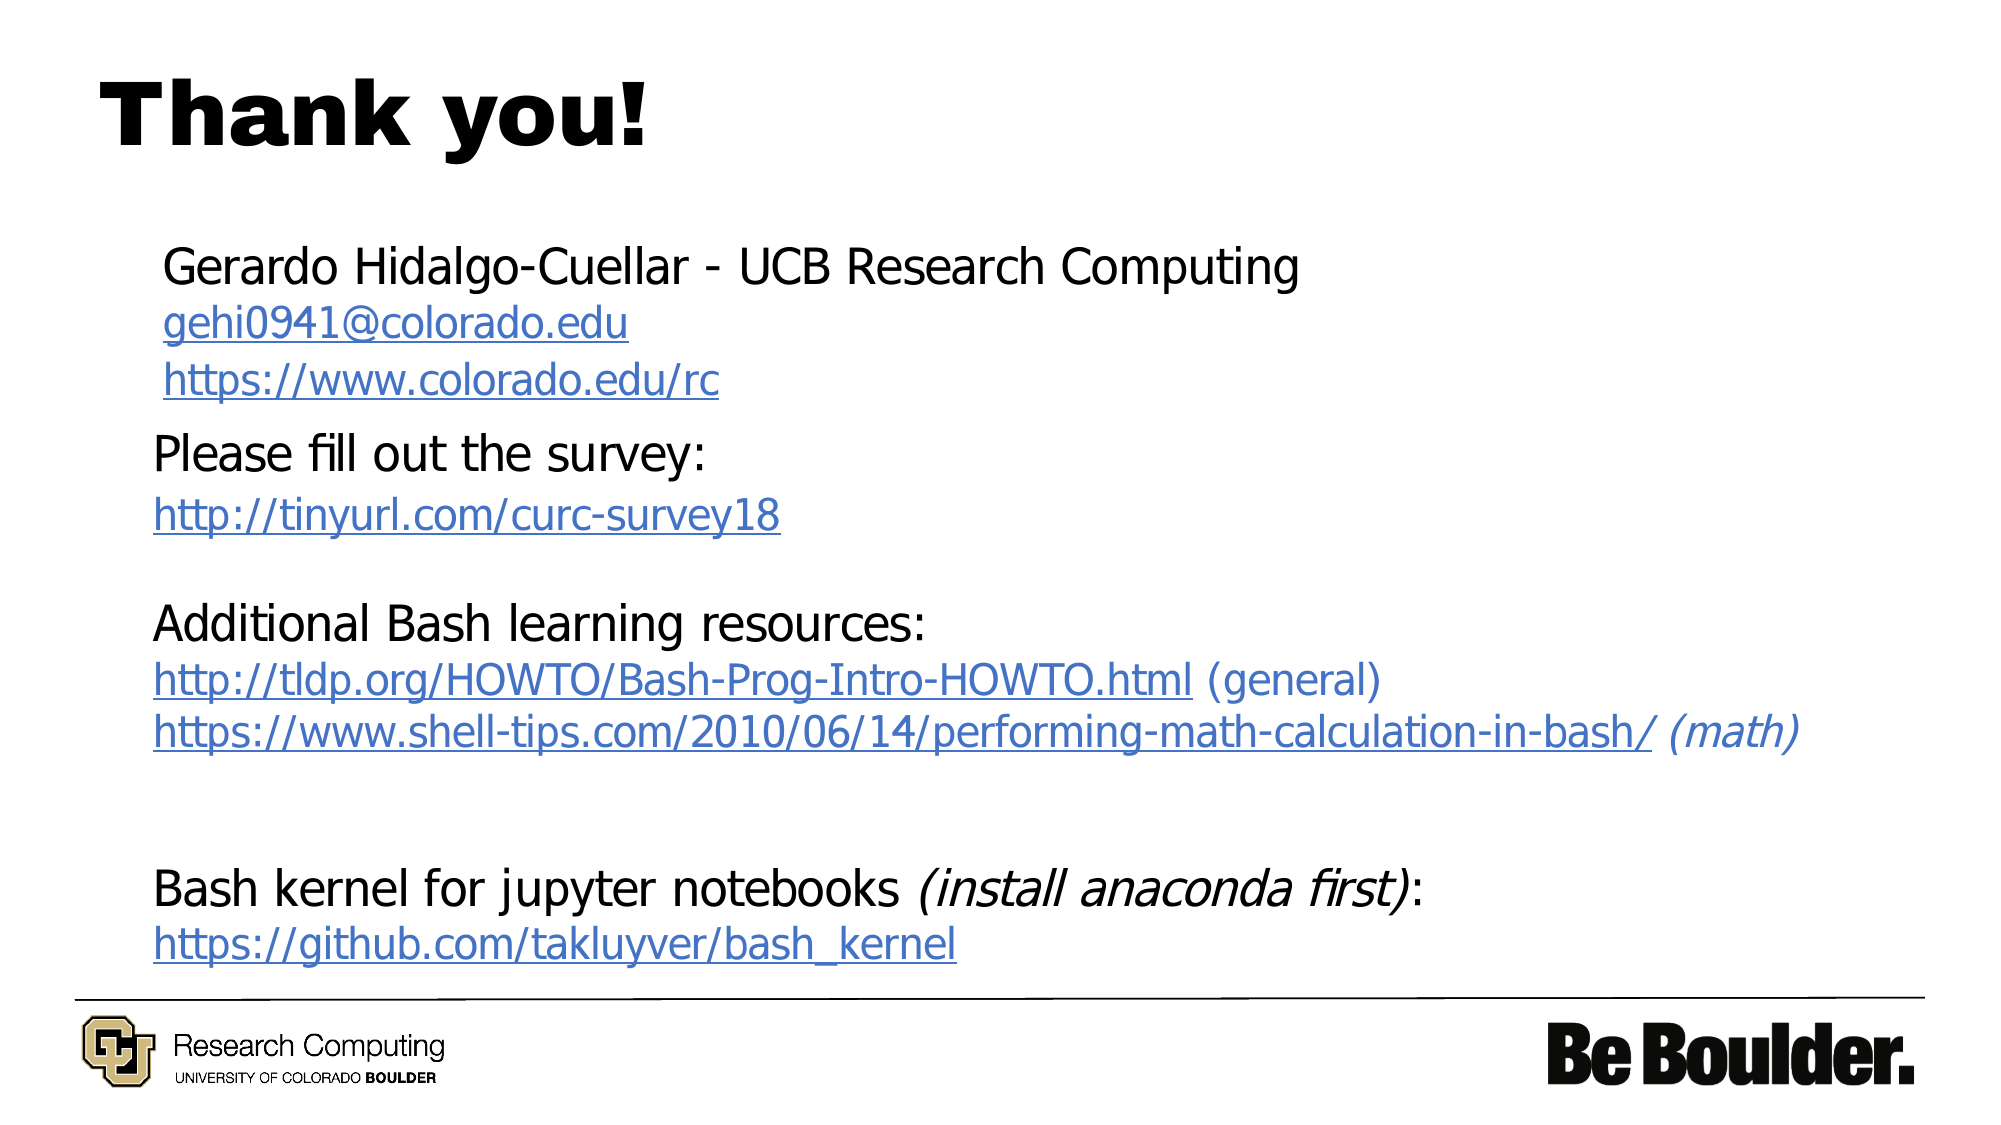

# Thank you!
Gerardo Hidalgo-Cuellar - UCB Research Computing
gehi0941@colorado.edu
https://www.colorado.edu/rc
Please fill out the survey:
http://tinyurl.com/curc-survey18
Additional Bash learning resources:
http://tldp.org/HOWTO/Bash-Prog-Intro-HOWTO.html (general)
https://www.shell-tips.com/2010/06/14/performing-math-calculation-in-bash/ (math)
Bash kernel for jupyter notebooks (install anaconda first):
https://github.com/takluyver/bash_kernel